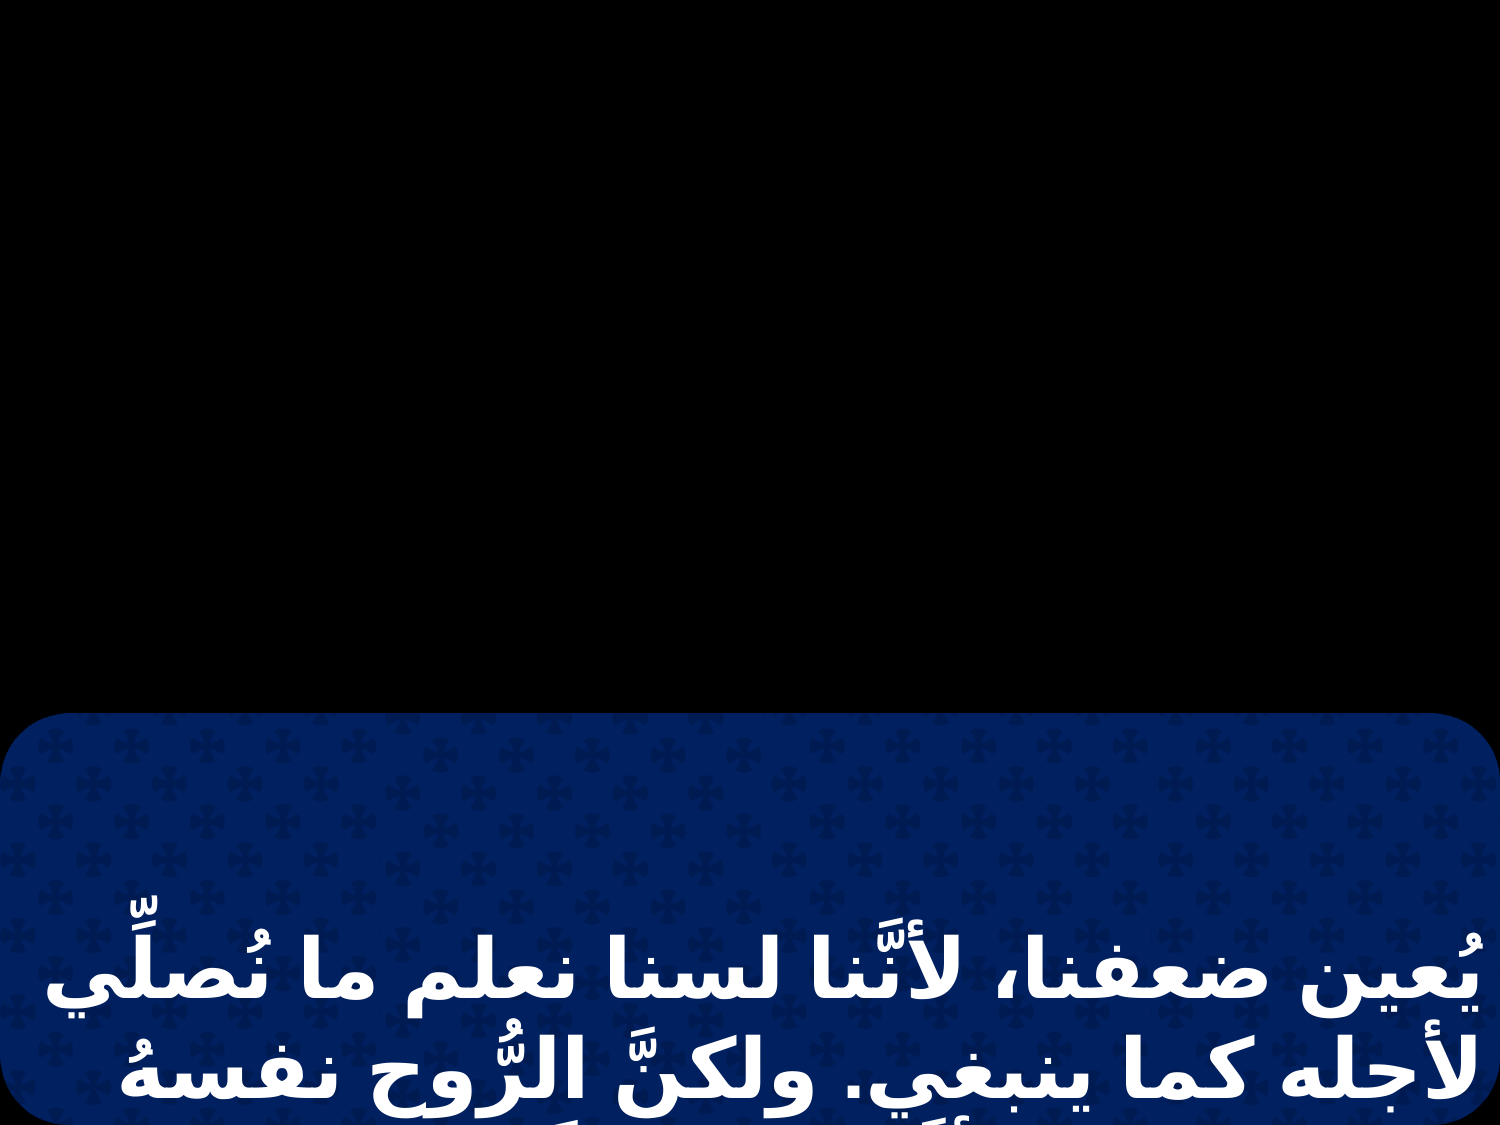

يُعين ضعفنا، لأنَّنا لسنا نعلم ما نُصلِّي لأجله كما ينبغي. ولكنَّ الرُّوح نفسهُ يشفعُ فينا بأنَّاتٍ لا يُنطَق بها.